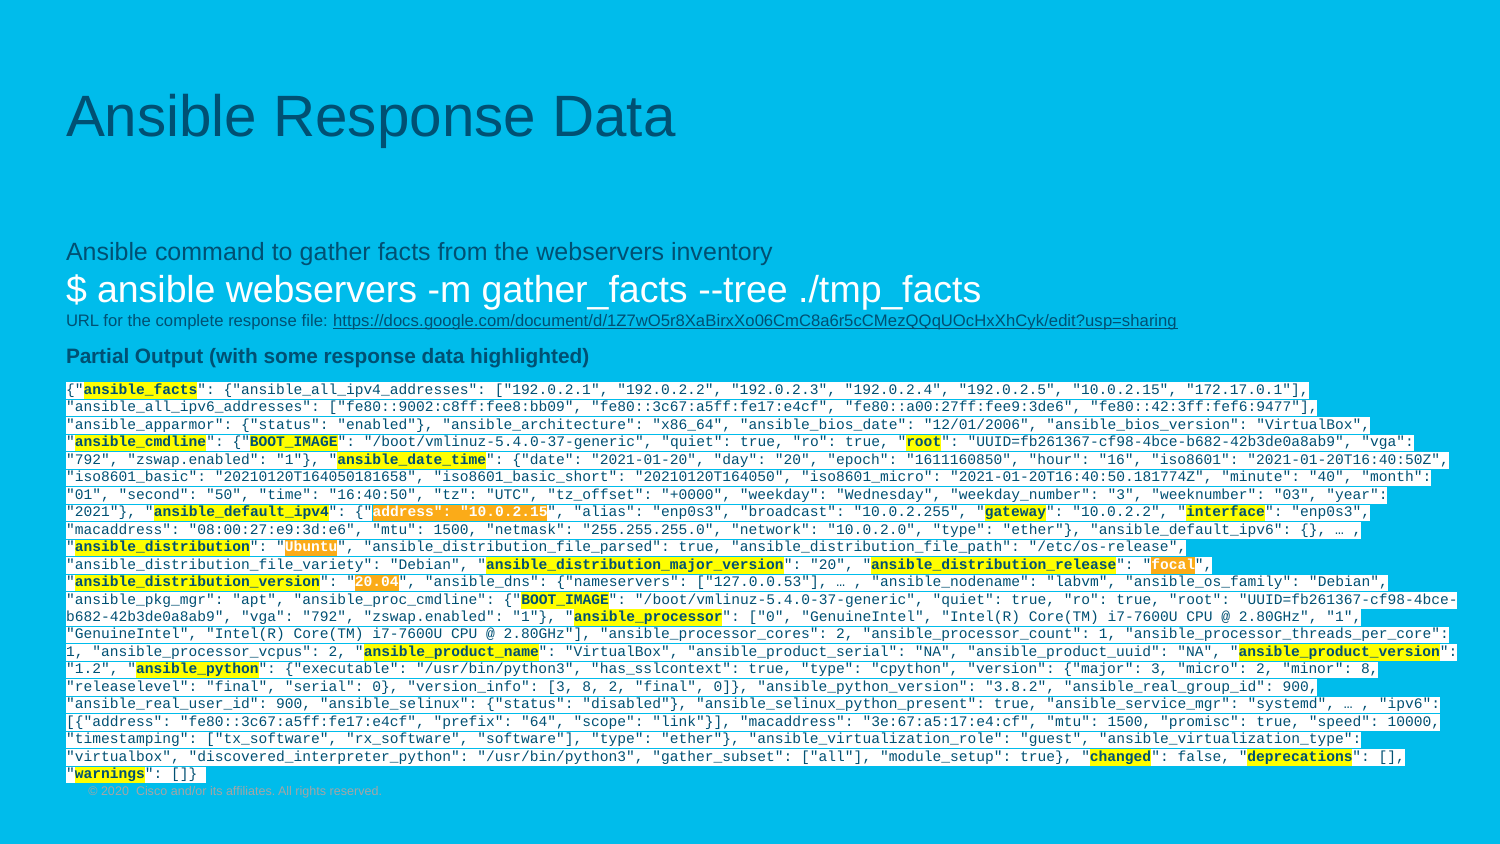

# Ansible Response Data
Ansible command to gather facts from the webservers inventory
$ ansible webservers -m gather_facts --tree ./tmp_facts
URL for the complete response file: https://docs.google.com/document/d/1Z7wO5r8XaBirxXo06CmC8a6r5cCMezQQqUOcHxXhCyk/edit?usp=sharing
Partial Output (with some response data highlighted)
{"ansible_facts": {"ansible_all_ipv4_addresses": ["192.0.2.1", "192.0.2.2", "192.0.2.3", "192.0.2.4", "192.0.2.5", "10.0.2.15", "172.17.0.1"], "ansible_all_ipv6_addresses": ["fe80::9002:c8ff:fee8:bb09", "fe80::3c67:a5ff:fe17:e4cf", "fe80::a00:27ff:fee9:3de6", "fe80::42:3ff:fef6:9477"], "ansible_apparmor": {"status": "enabled"}, "ansible_architecture": "x86_64", "ansible_bios_date": "12/01/2006", "ansible_bios_version": "VirtualBox", "ansible_cmdline": {"BOOT_IMAGE": "/boot/vmlinuz-5.4.0-37-generic", "quiet": true, "ro": true, "root": "UUID=fb261367-cf98-4bce-b682-42b3de0a8ab9", "vga": "792", "zswap.enabled": "1"}, "ansible_date_time": {"date": "2021-01-20", "day": "20", "epoch": "1611160850", "hour": "16", "iso8601": "2021-01-20T16:40:50Z", "iso8601_basic": "20210120T164050181658", "iso8601_basic_short": "20210120T164050", "iso8601_micro": "2021-01-20T16:40:50.181774Z", "minute": "40", "month": "01", "second": "50", "time": "16:40:50", "tz": "UTC", "tz_offset": "+0000", "weekday": "Wednesday", "weekday_number": "3", "weeknumber": "03", "year": "2021"}, "ansible_default_ipv4": {"address": "10.0.2.15", "alias": "enp0s3", "broadcast": "10.0.2.255", "gateway": "10.0.2.2", "interface": "enp0s3", "macaddress": "08:00:27:e9:3d:e6", "mtu": 1500, "netmask": "255.255.255.0", "network": "10.0.2.0", "type": "ether"}, "ansible_default_ipv6": {}, … , "ansible_distribution": "Ubuntu", "ansible_distribution_file_parsed": true, "ansible_distribution_file_path": "/etc/os-release", "ansible_distribution_file_variety": "Debian", "ansible_distribution_major_version": "20", "ansible_distribution_release": "focal", "ansible_distribution_version": "20.04", "ansible_dns": {"nameservers": ["127.0.0.53"], … , "ansible_nodename": "labvm", "ansible_os_family": "Debian", "ansible_pkg_mgr": "apt", "ansible_proc_cmdline": {"BOOT_IMAGE": "/boot/vmlinuz-5.4.0-37-generic", "quiet": true, "ro": true, "root": "UUID=fb261367-cf98-4bce-b682-42b3de0a8ab9", "vga": "792", "zswap.enabled": "1"}, "ansible_processor": ["0", "GenuineIntel", "Intel(R) Core(TM) i7-7600U CPU @ 2.80GHz", "1", "GenuineIntel", "Intel(R) Core(TM) i7-7600U CPU @ 2.80GHz"], "ansible_processor_cores": 2, "ansible_processor_count": 1, "ansible_processor_threads_per_core": 1, "ansible_processor_vcpus": 2, "ansible_product_name": "VirtualBox", "ansible_product_serial": "NA", "ansible_product_uuid": "NA", "ansible_product_version": "1.2", "ansible_python": {"executable": "/usr/bin/python3", "has_sslcontext": true, "type": "cpython", "version": {"major": 3, "micro": 2, "minor": 8, "releaselevel": "final", "serial": 0}, "version_info": [3, 8, 2, "final", 0]}, "ansible_python_version": "3.8.2", "ansible_real_group_id": 900, "ansible_real_user_id": 900, "ansible_selinux": {"status": "disabled"}, "ansible_selinux_python_present": true, "ansible_service_mgr": "systemd", … , "ipv6": [{"address": "fe80::3c67:a5ff:fe17:e4cf", "prefix": "64", "scope": "link"}], "macaddress": "3e:67:a5:17:e4:cf", "mtu": 1500, "promisc": true, "speed": 10000, "timestamping": ["tx_software", "rx_software", "software"], "type": "ether"}, "ansible_virtualization_role": "guest", "ansible_virtualization_type": "virtualbox", "discovered_interpreter_python": "/usr/bin/python3", "gather_subset": ["all"], "module_setup": true}, "changed": false, "deprecations": [], "warnings": []}